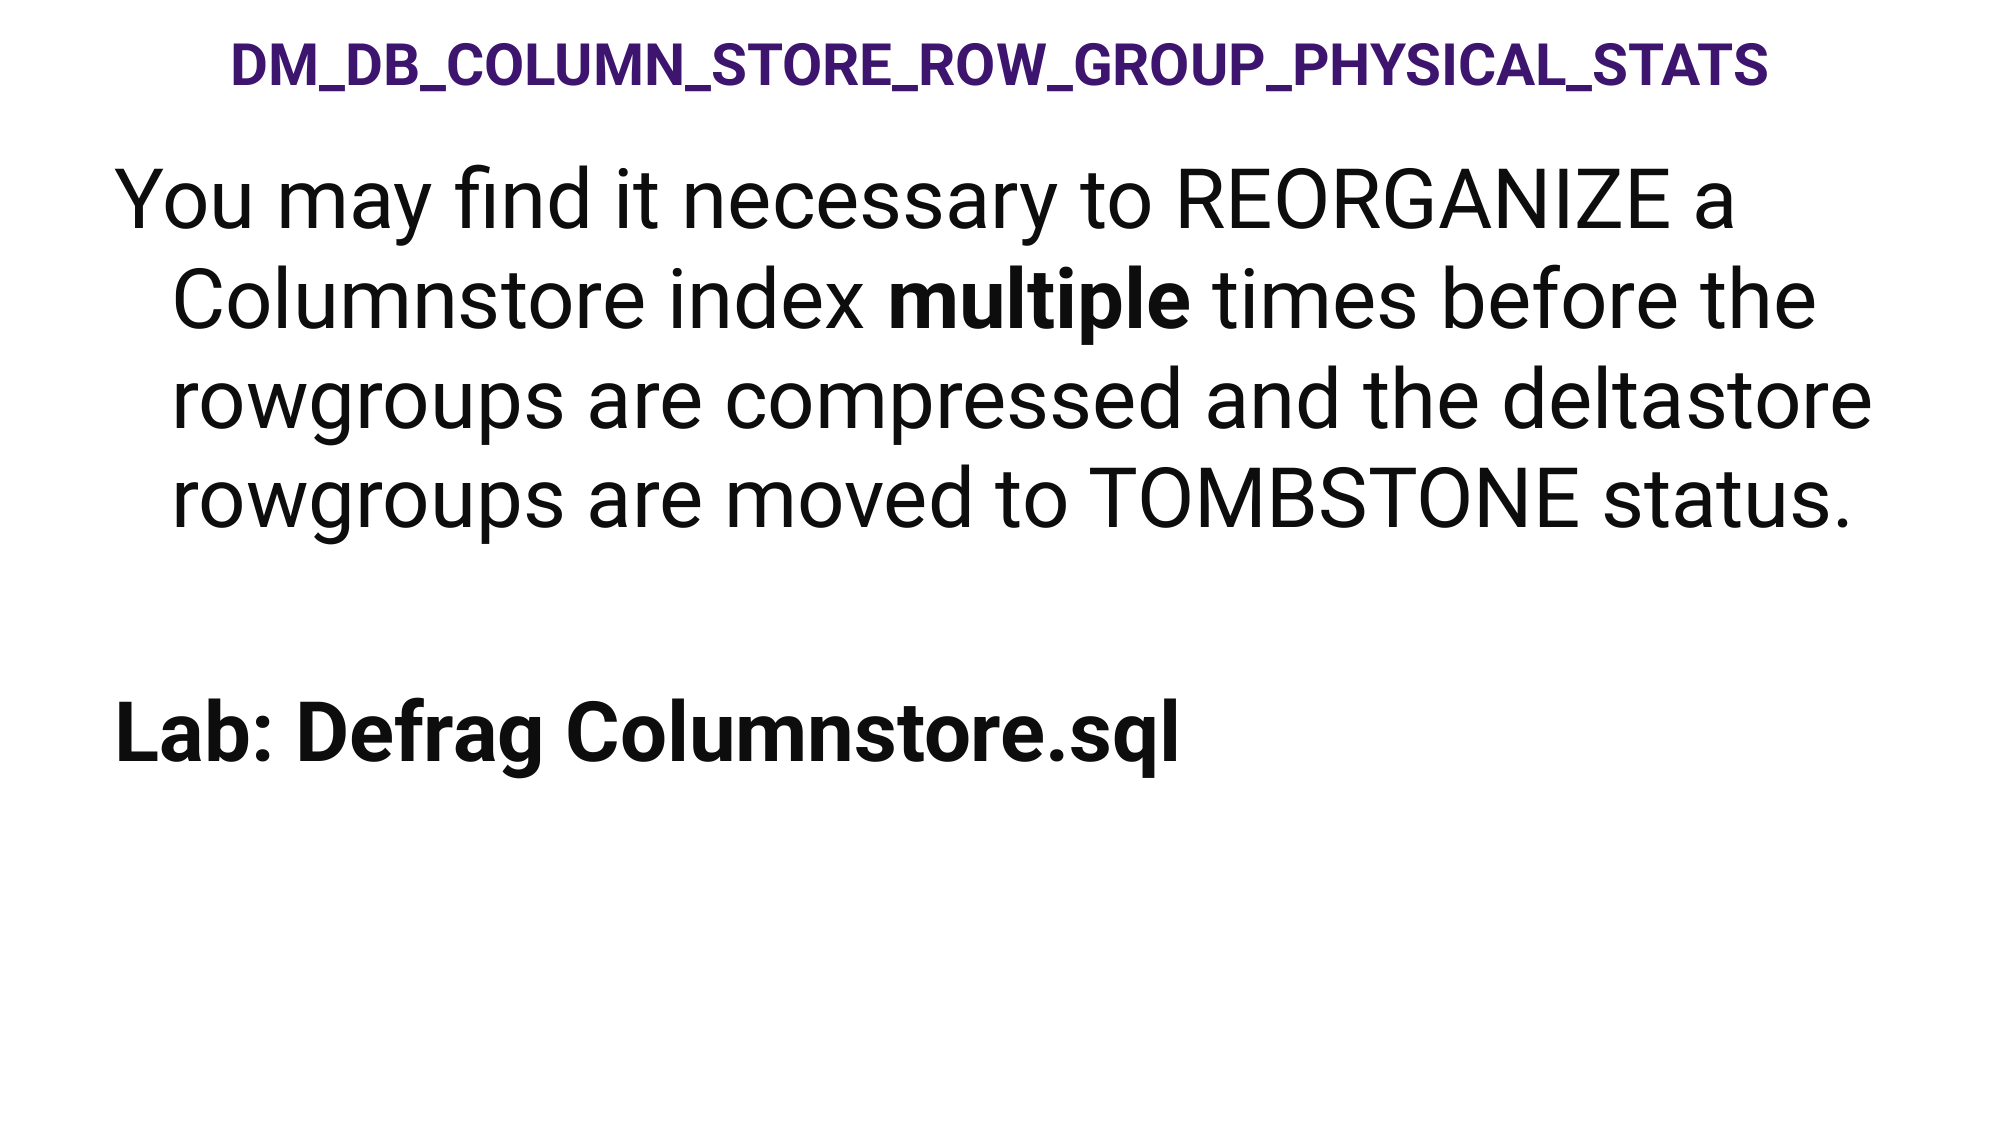

# dm_db_column_store_row_group_physical_stats
You may find it necessary to REORGANIZE a Columnstore index multiple times before the rowgroups are compressed and the deltastore rowgroups are moved to TOMBSTONE status.

Lab: Defrag Columnstore.sql